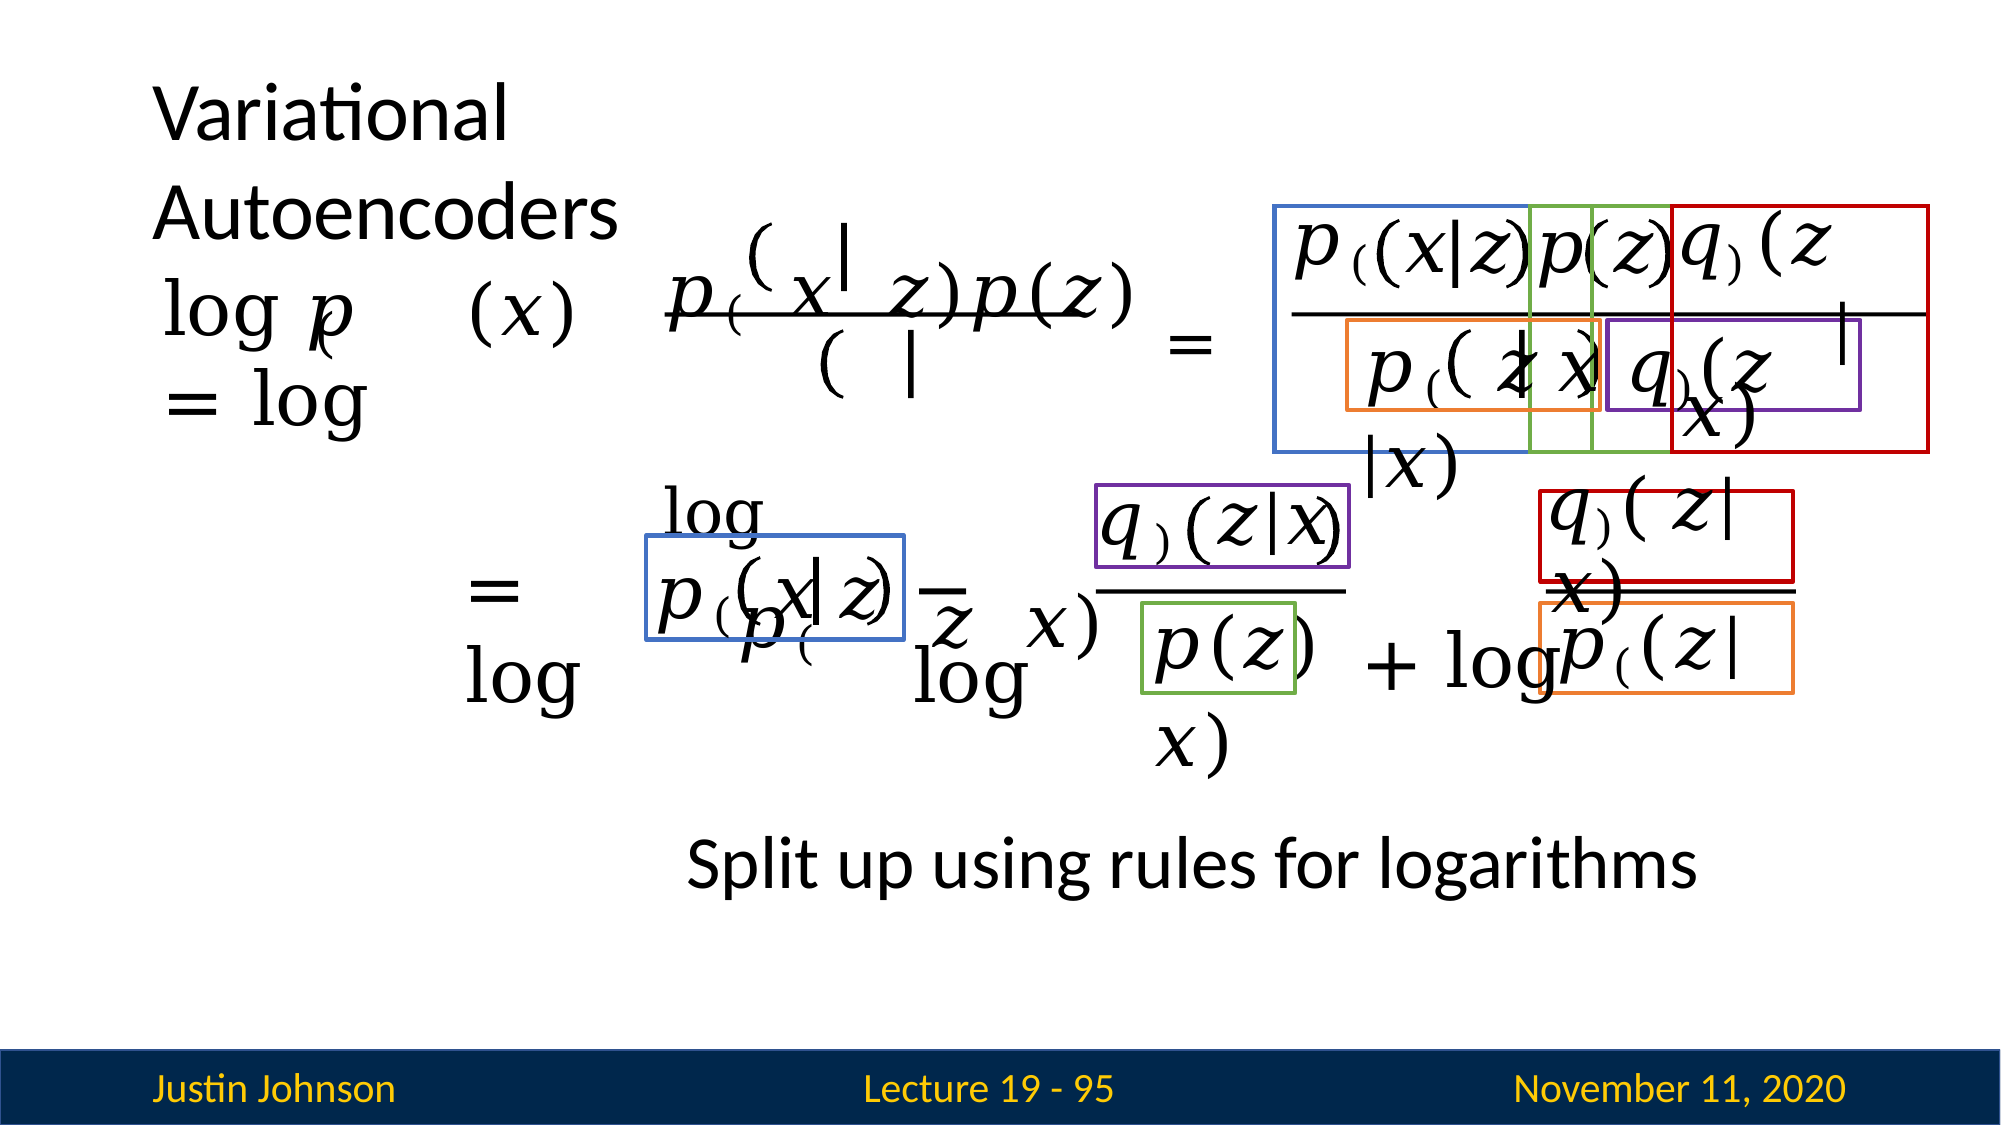

# Variational Autoencoders
𝑝(	𝑥	𝑧)𝑝(𝑧) = log
𝑝(	𝑧	𝑥)
| 𝑝( | 𝑥 | 𝑧 | 𝑝 | 𝑧 | 𝑞)(𝑧c |𝑥) |
| --- | --- | --- | --- | --- | --- |

log 𝑝	(𝑥) = log
(
𝑝(	𝑧	𝑥	𝑞)(𝑧c |𝑥)

𝑞)(c𝑧|𝑥)
+ log
𝑞)	𝑧|𝑥

= log
− log
𝑝(	𝑥	𝑧

𝑝(𝑧)	𝑝((𝑧|𝑥)

Split up using rules for logarithms
Justin Johnson
November 11, 2020
Lecture 19 - 95